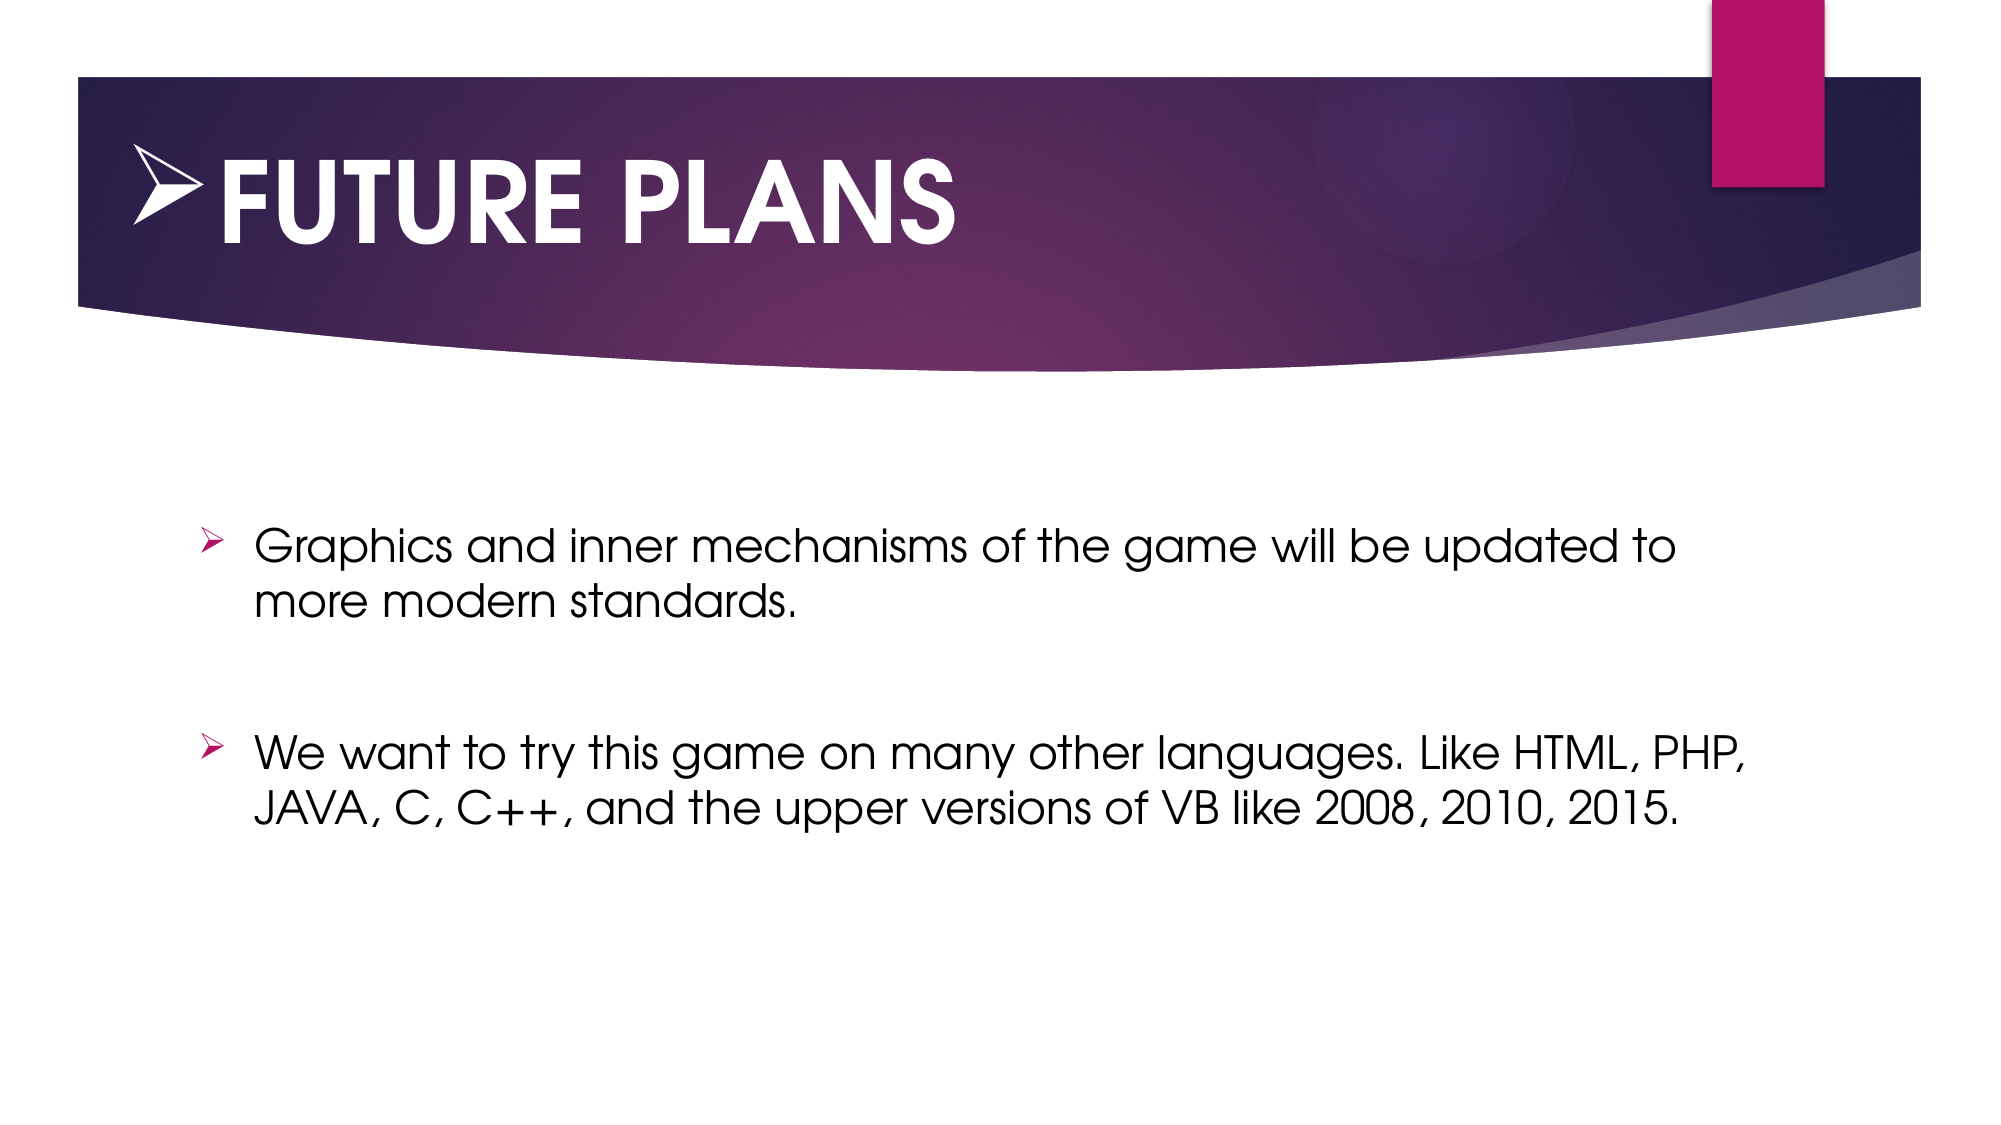

# FUTURE PLANS
Graphics and inner mechanisms of the game will be updated to more modern standards.

We want to try this game on many other languages. Like HTML, PHP, JAVA, C, C++, and the upper versions of VB like 2008, 2010, 2015.